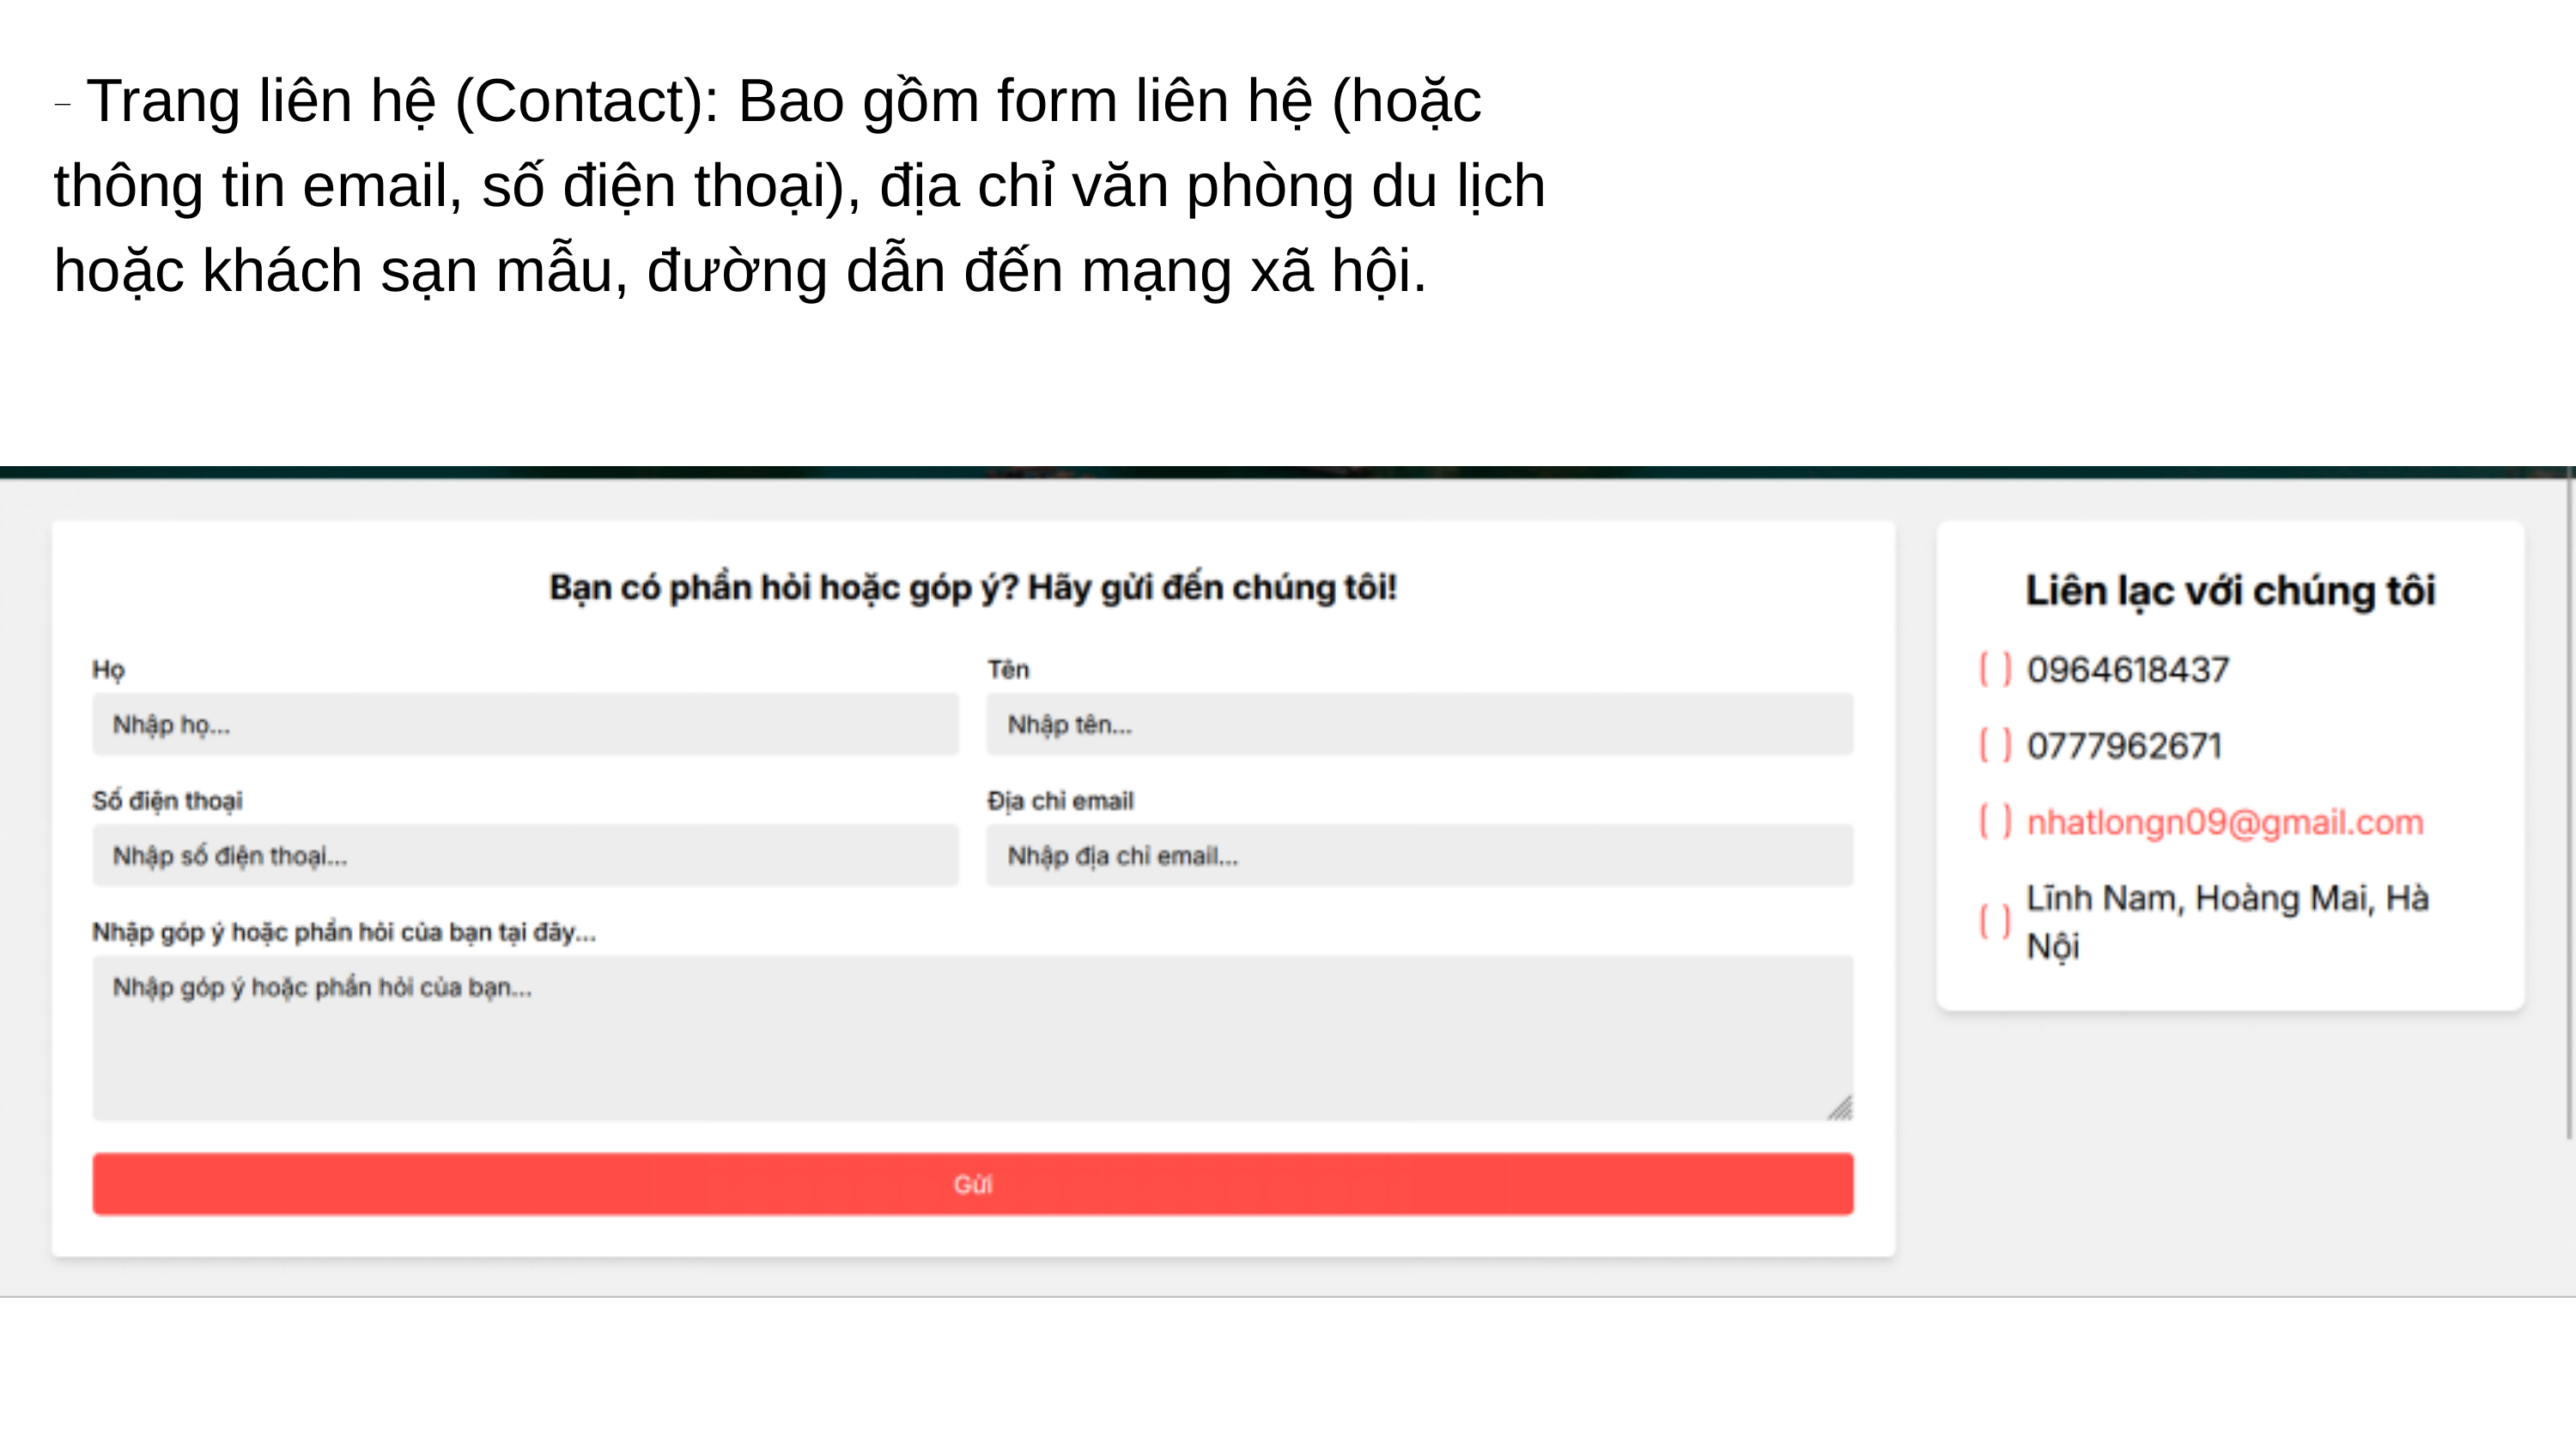

- Trang liên hệ (Contact): Bao gồm form liên hệ (hoặc thông tin email, số điện thoại), địa chỉ văn phòng du lịch hoặc khách sạn mẫu, đường dẫn đến mạng xã hội.